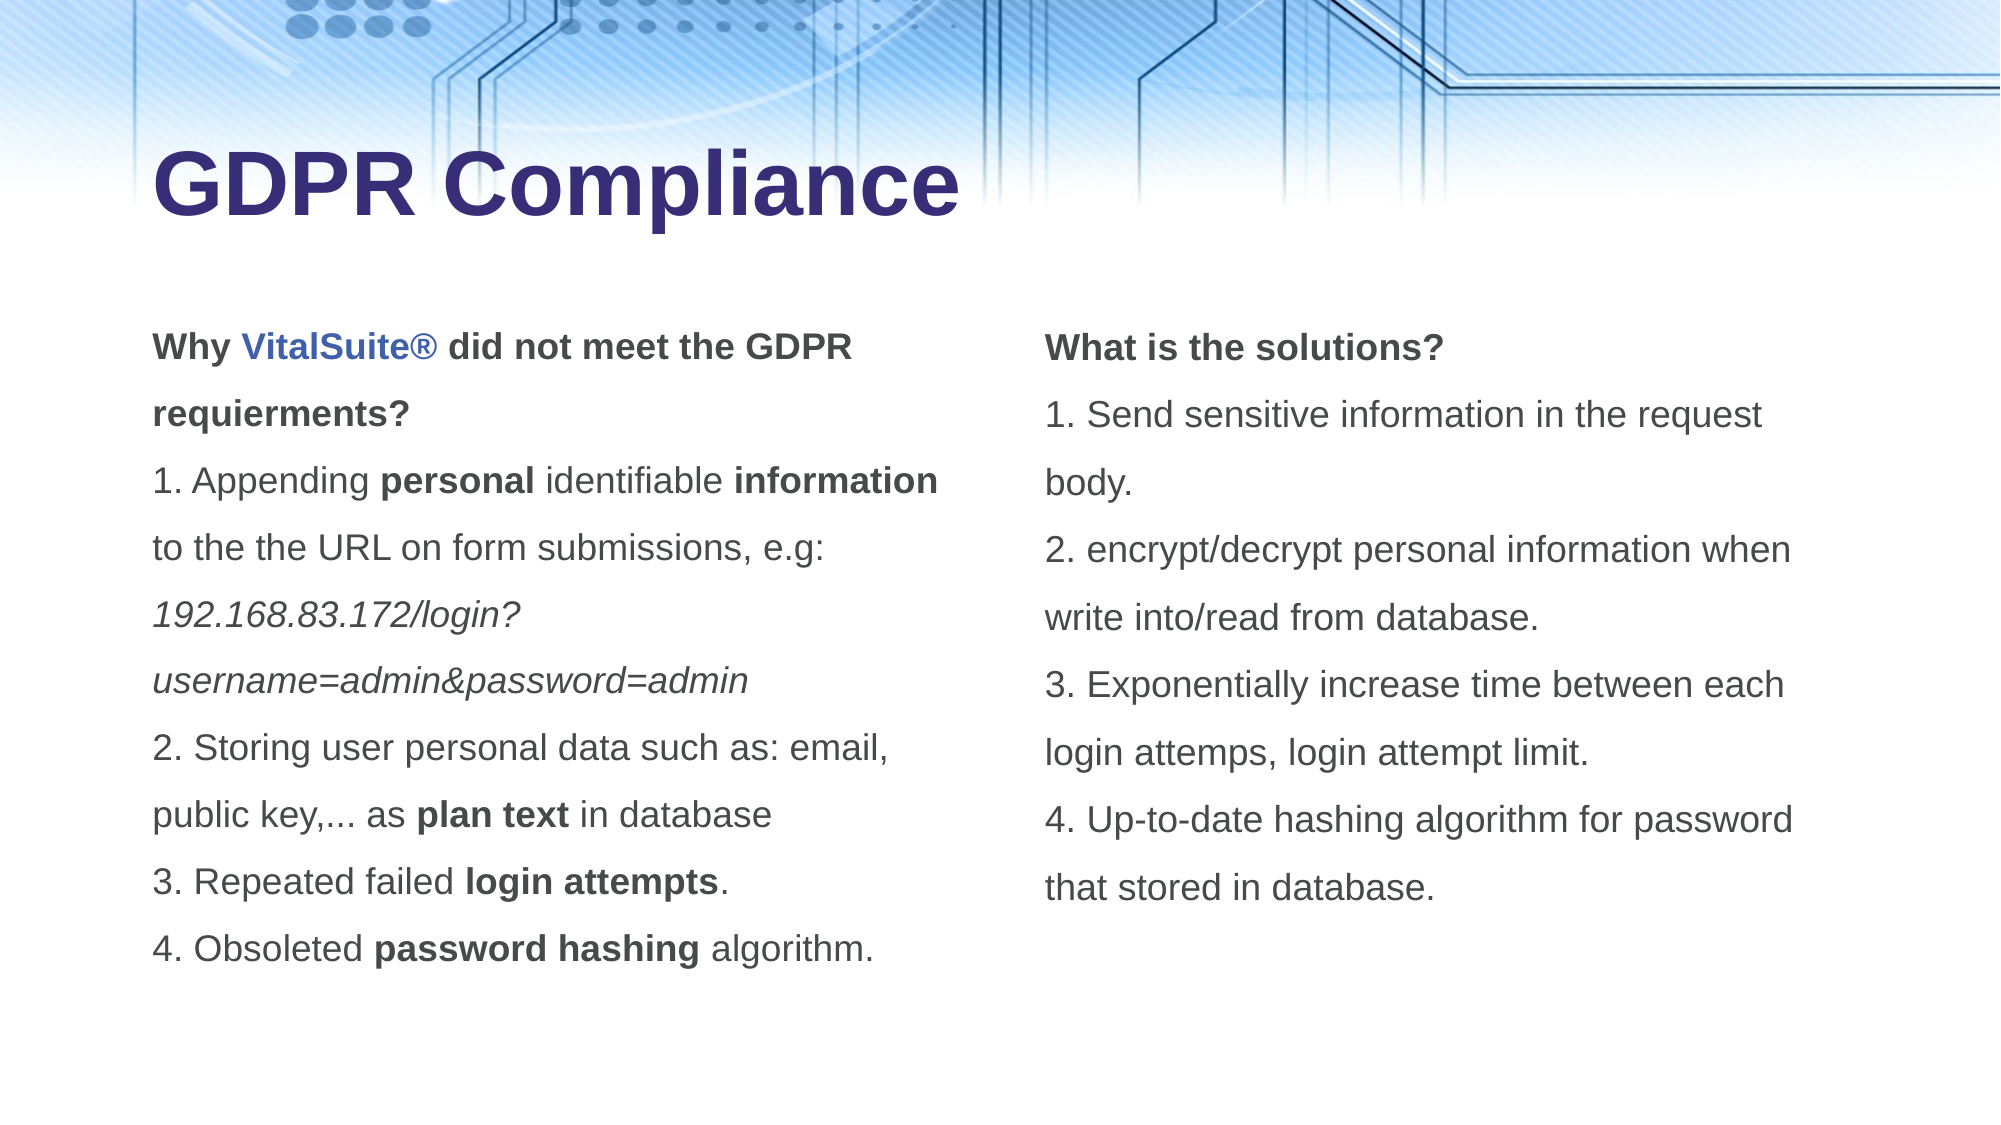

# GDPR Compliance
Why VitalSuite® did not meet the GDPR requierments?
1. Appending personal identifiable information to the the URL on form submissions, e.g: 192.168.83.172/login?username=admin&password=admin
2. Storing user personal data such as: email, public key,... as plan text in database
3. Repeated failed login attempts.
4. Obsoleted password hashing algorithm.
What is the solutions?
1. Send sensitive information in the request body.
2. encrypt/decrypt personal information when write into/read from database.
3. Exponentially increase time between each login attemps, login attempt limit.
4. Up-to-date hashing algorithm for password that stored in database.